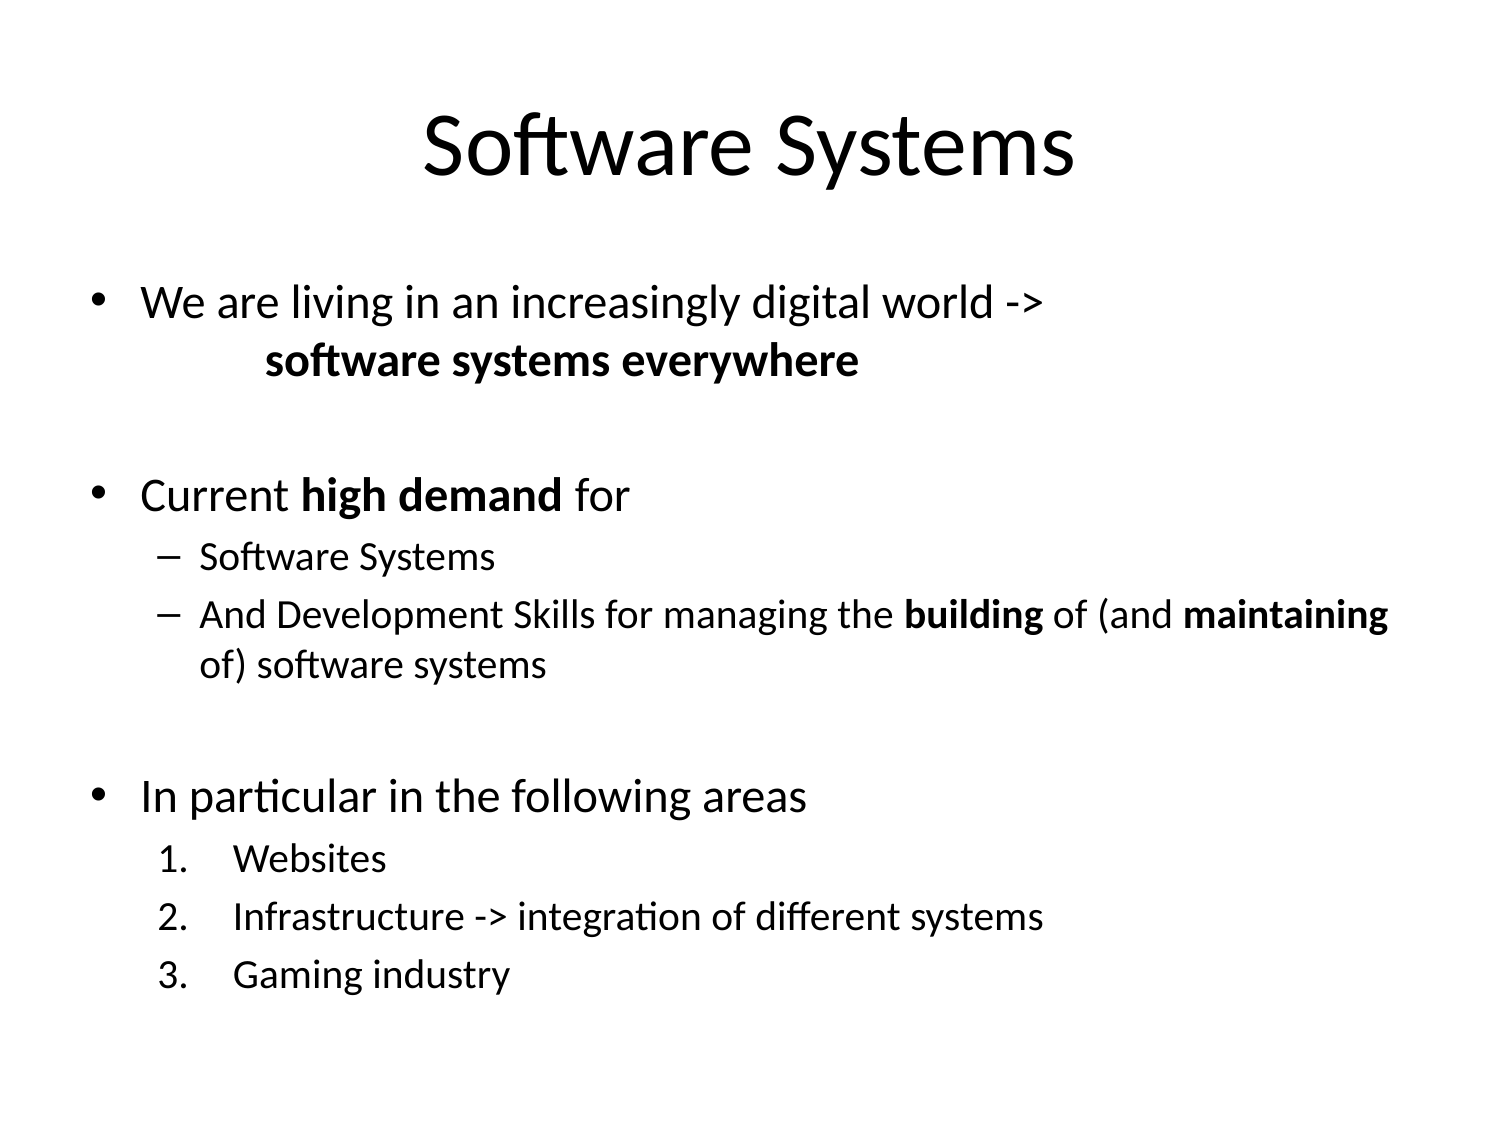

# Software Systems
We are living in an increasingly digital world ->
	software systems everywhere

Current high demand for
Software Systems
And Development Skills for managing the building of (and maintaining of) software systems

In particular in the following areas
Websites
Infrastructure -> integration of different systems
Gaming industry